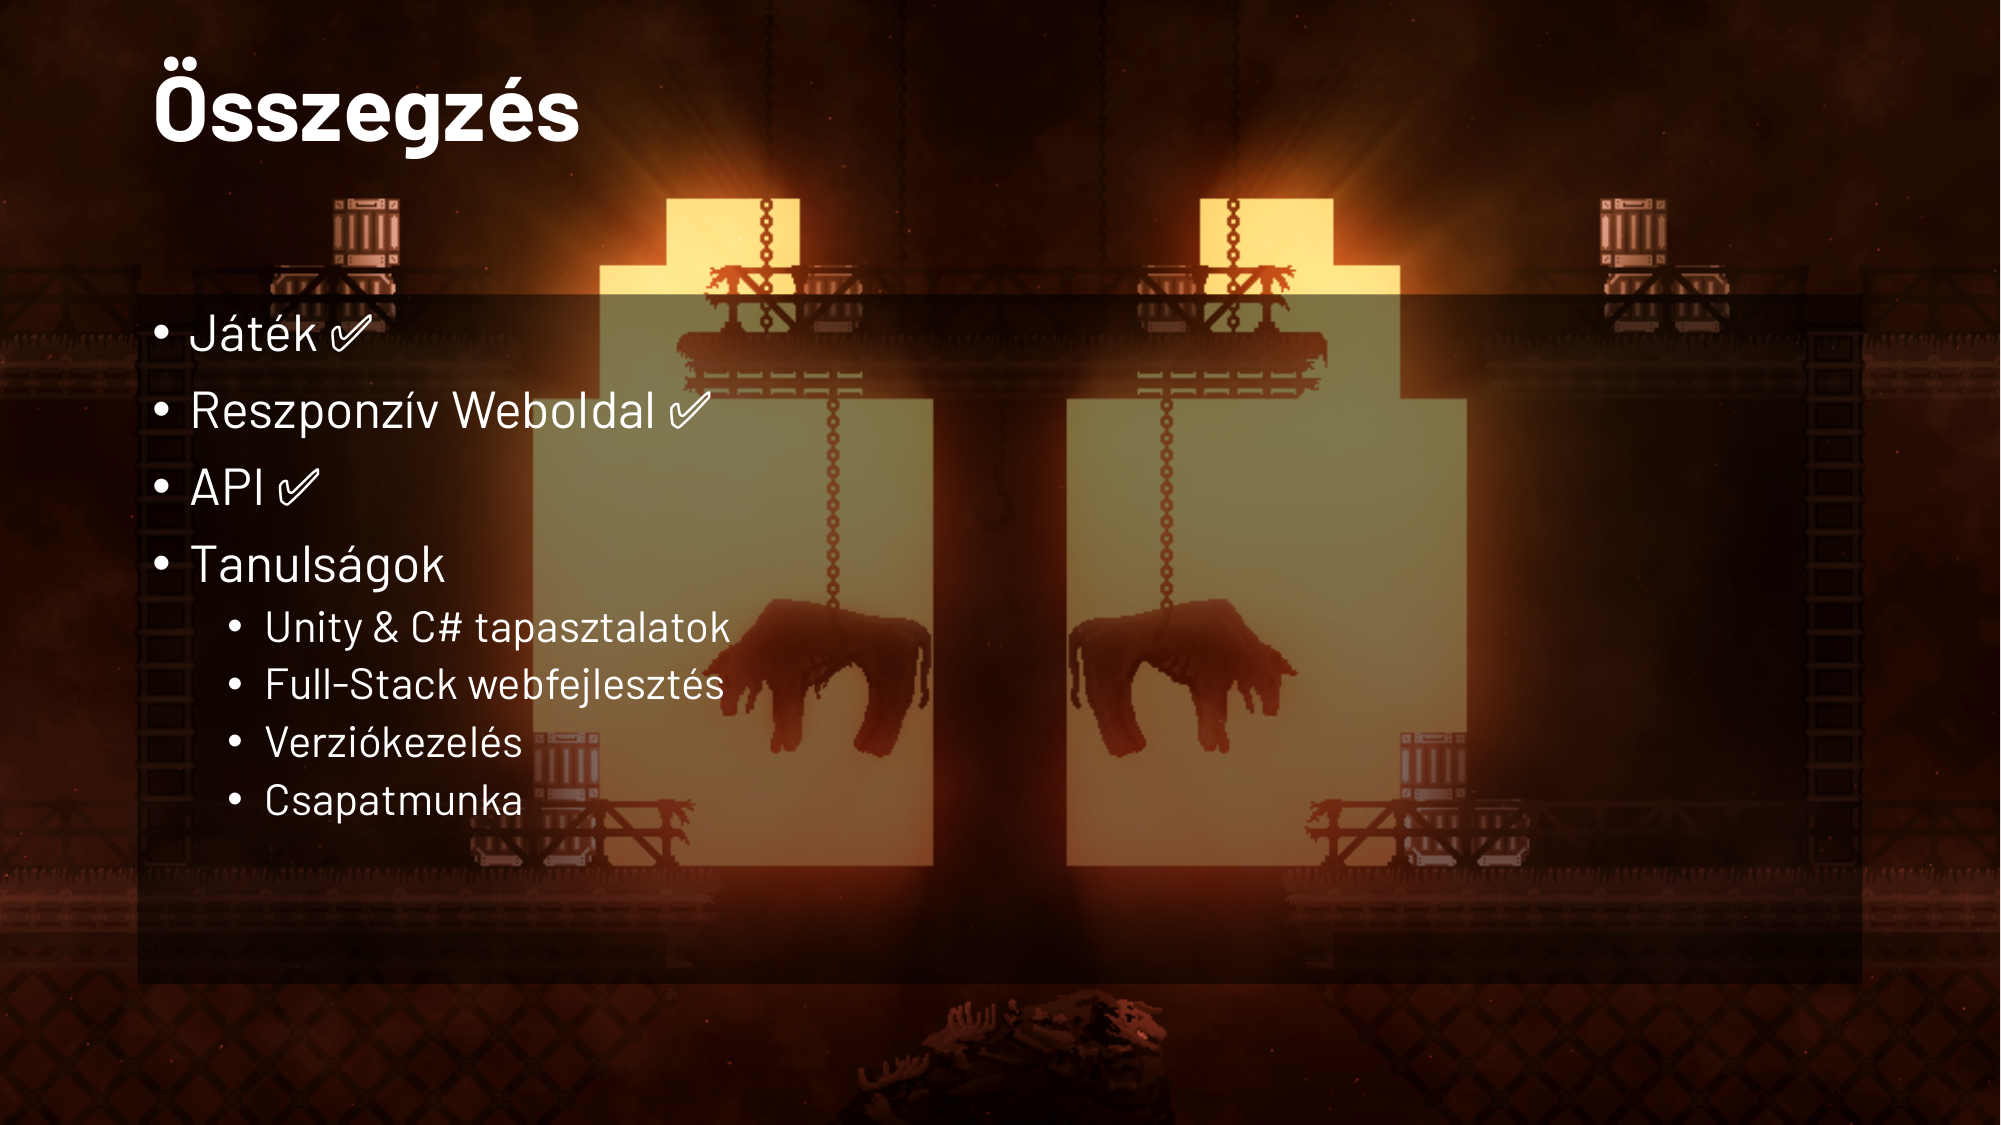

# Összegzés

Játék ✅
Reszponzív Weboldal ✅
API ✅
Tanulságok
Unity & C# tapasztalatok
Full-Stack webfejlesztés
Verziókezelés
Csapatmunka